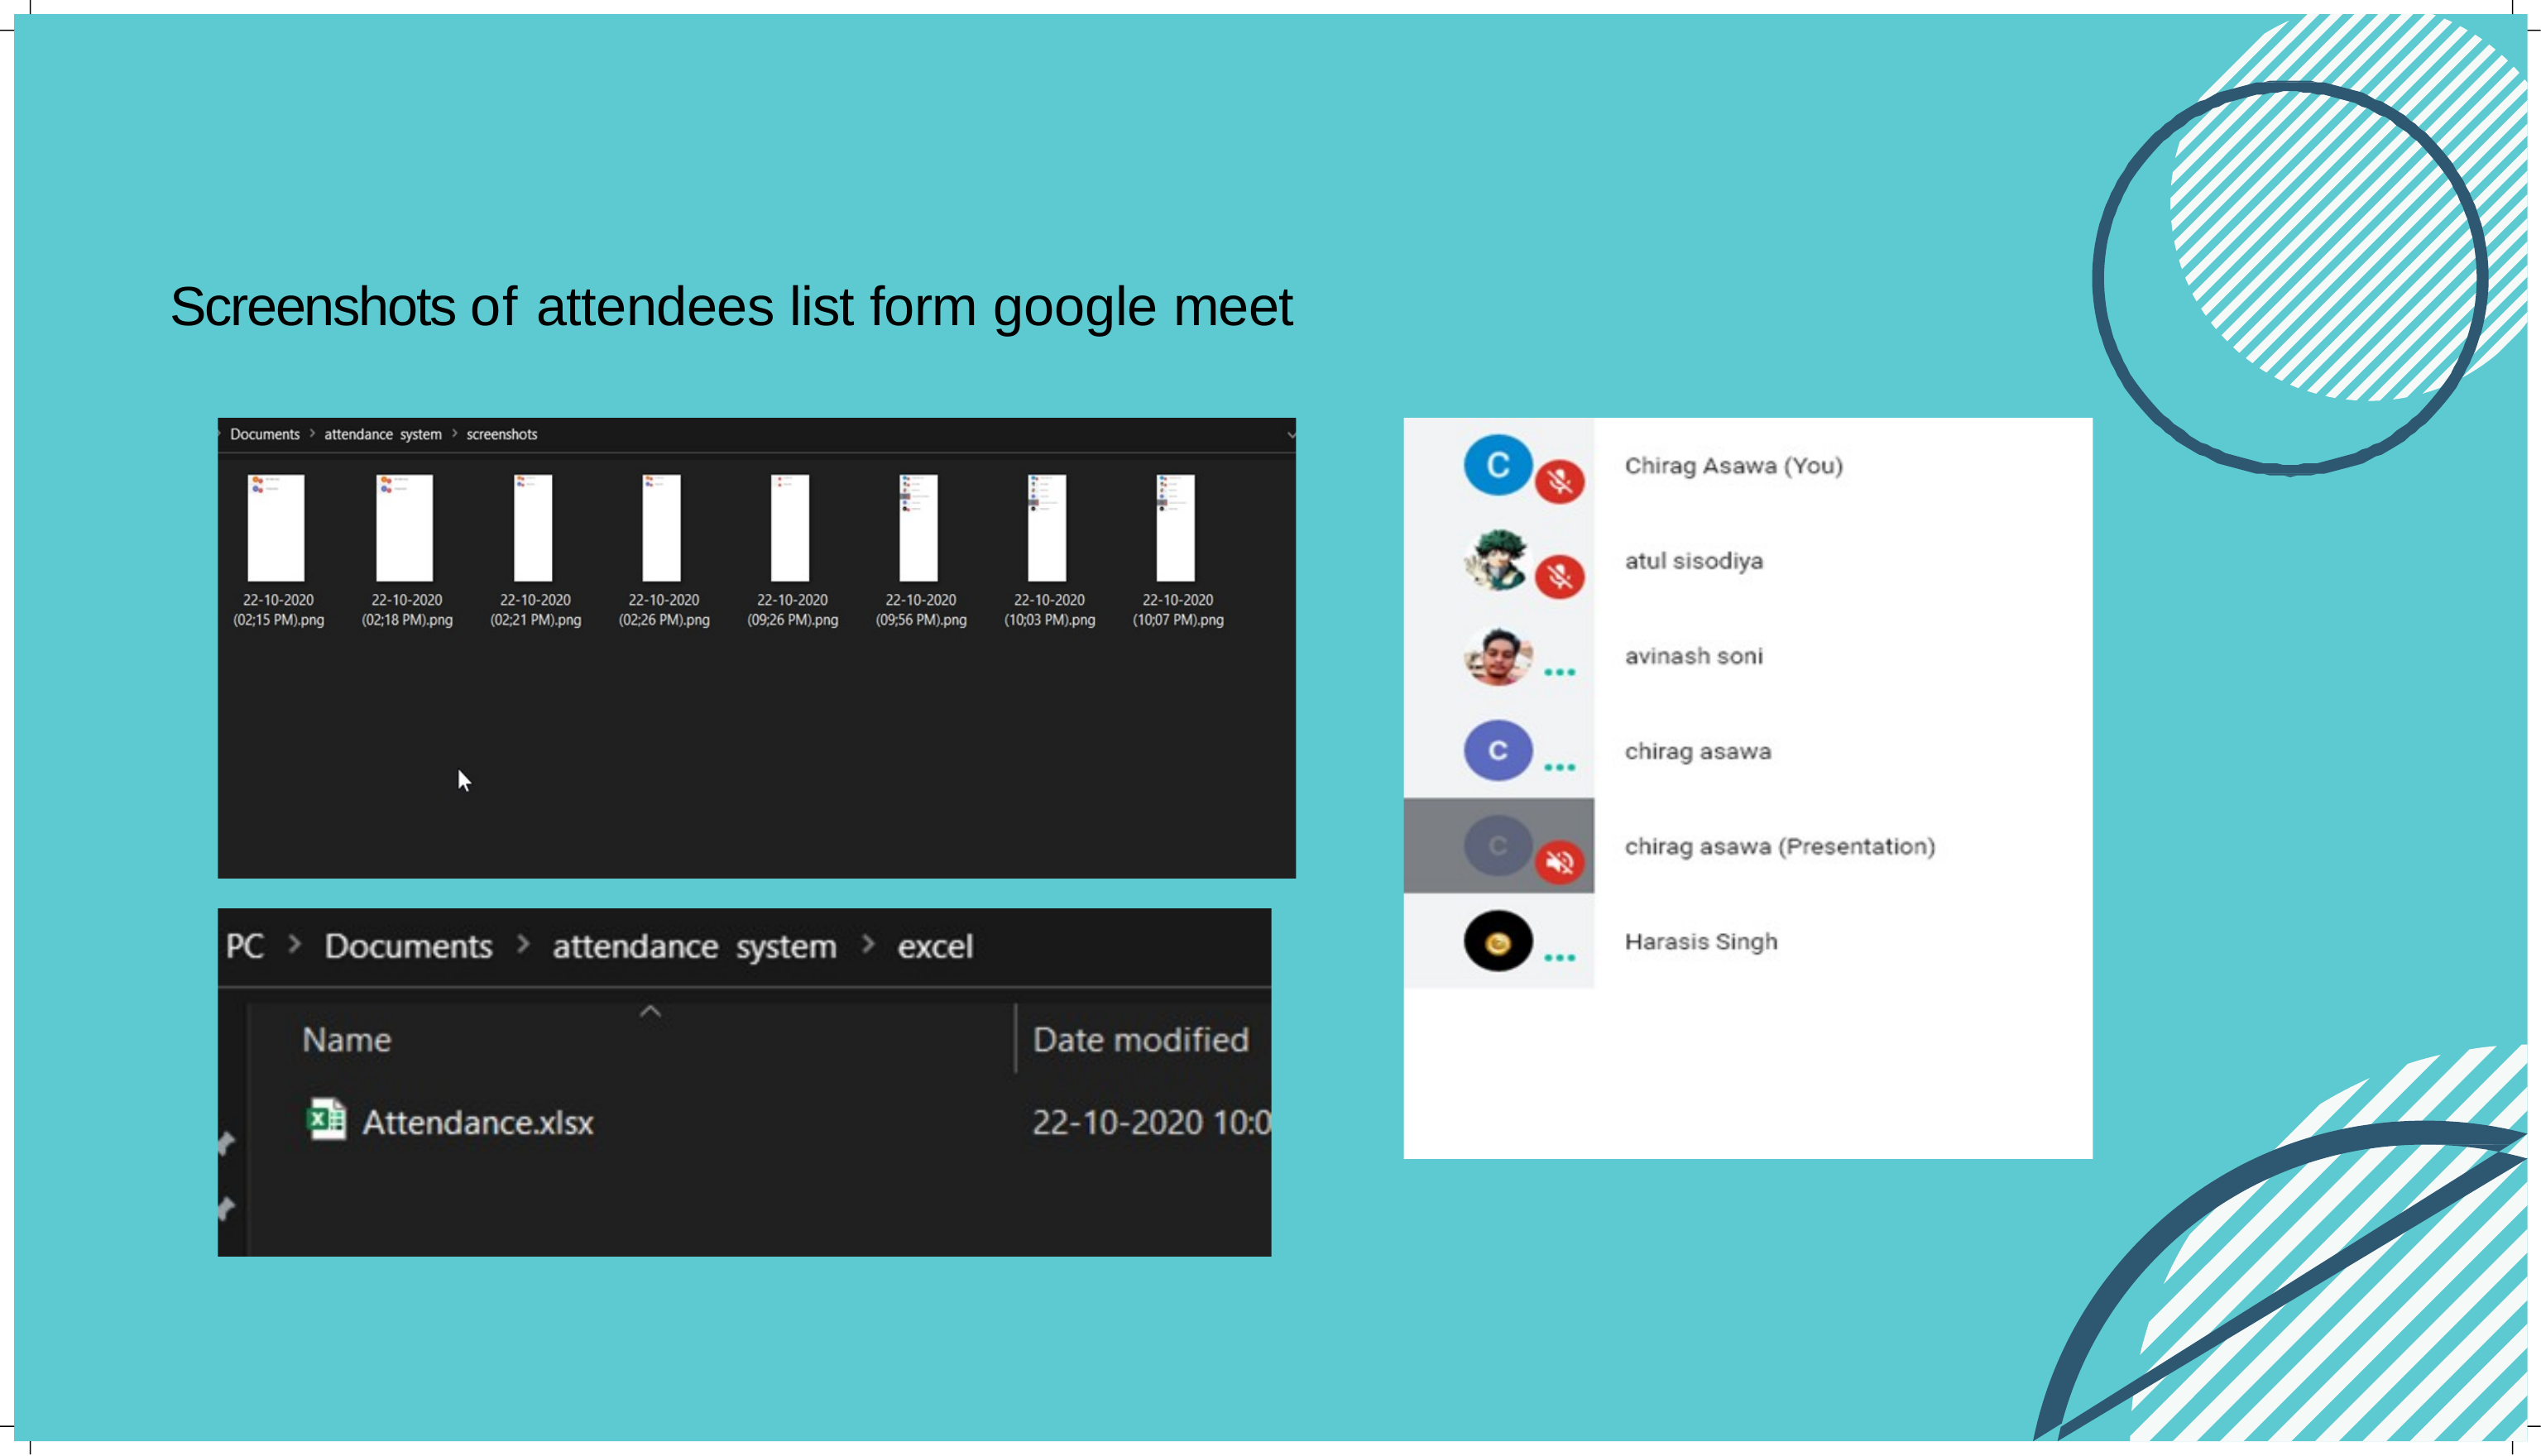

# Screenshots of attendees list form google meet